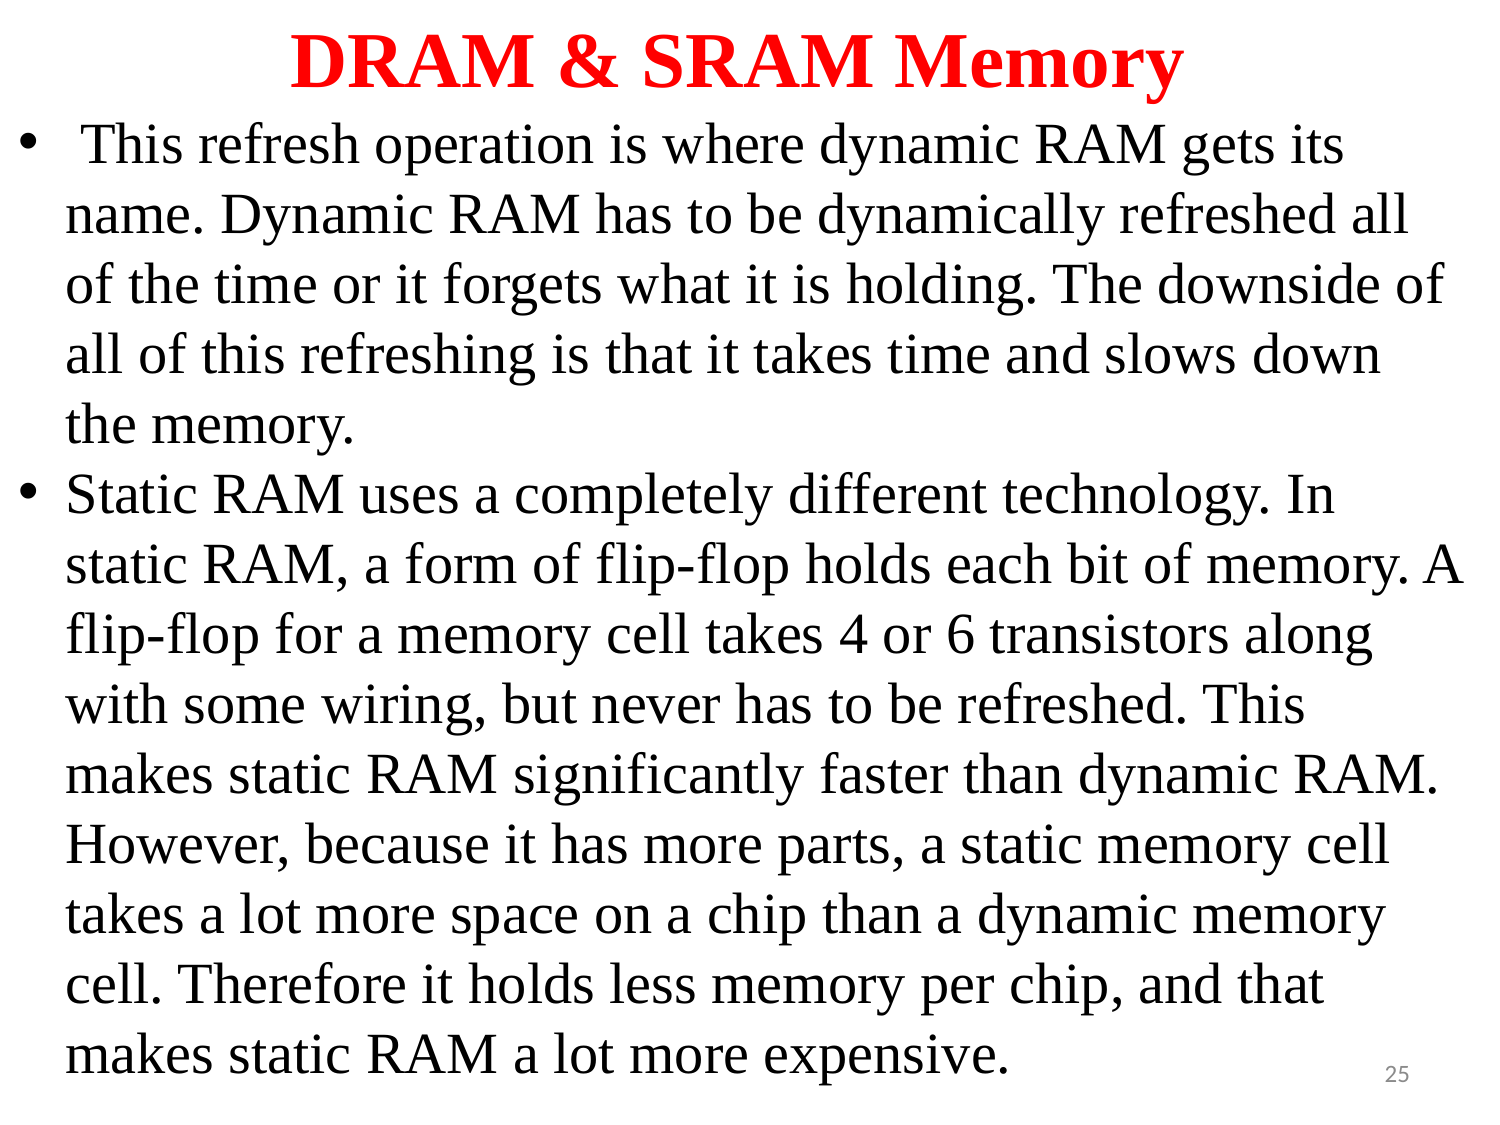

DRAM & SRAM Memory
 This refresh operation is where dynamic RAM gets its name. Dynamic RAM has to be dynamically refreshed all of the time or it forgets what it is holding. The downside of all of this refreshing is that it takes time and slows down the memory.
Static RAM uses a completely different technology. In static RAM, a form of flip-flop holds each bit of memory. A flip-flop for a memory cell takes 4 or 6 transistors along with some wiring, but never has to be refreshed. This makes static RAM significantly faster than dynamic RAM. However, because it has more parts, a static memory cell takes a lot more space on a chip than a dynamic memory cell. Therefore it holds less memory per chip, and that makes static RAM a lot more expensive.
25